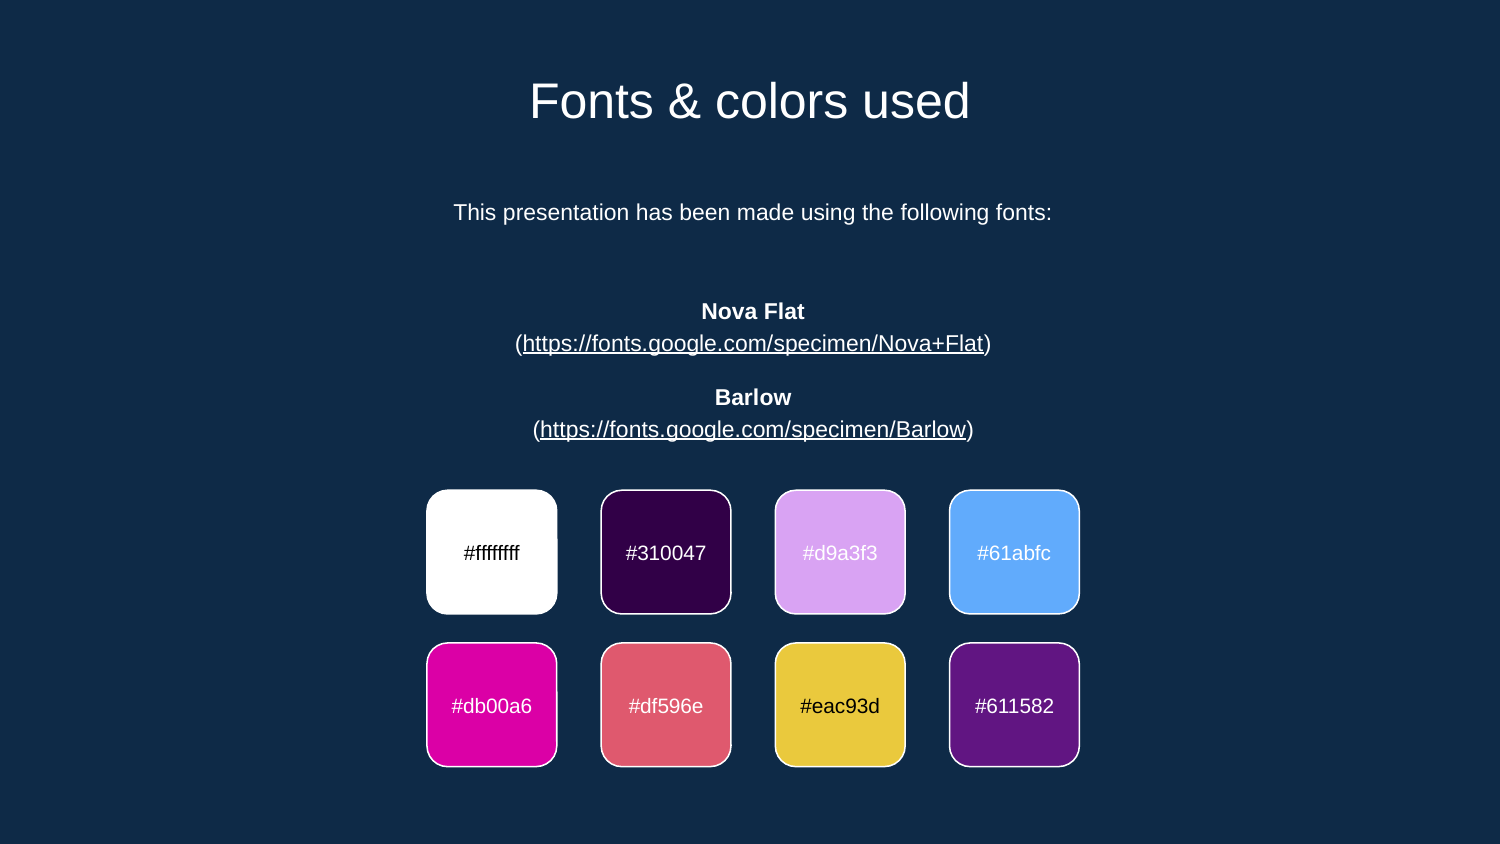

# Fonts & colors used
This presentation has been made using the following fonts:

Nova Flat
(https://fonts.google.com/specimen/Nova+Flat)

Barlow
(https://fonts.google.com/specimen/Barlow)

#ffffffff
#310047
#d9a3f3
#61abfc

#db00a6
#df596e
#eac93d
#611582